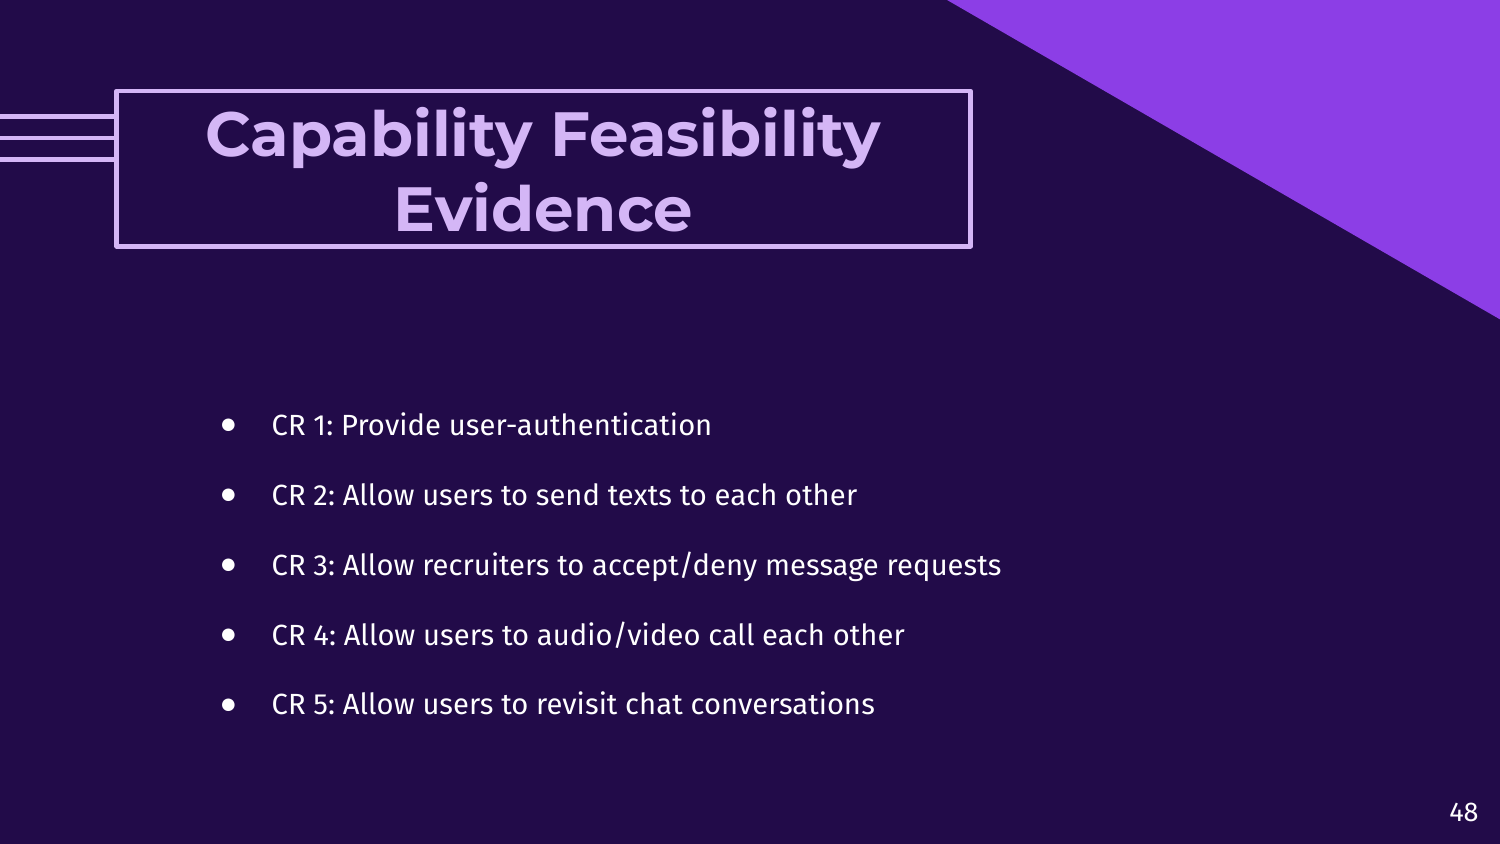

# Capability Feasibility Evidence
CR 1: Provide user-authentication
CR 2: Allow users to send texts to each other
CR 3: Allow recruiters to accept/deny message requests
CR 4: Allow users to audio/video call each other
CR 5: Allow users to revisit chat conversations

48